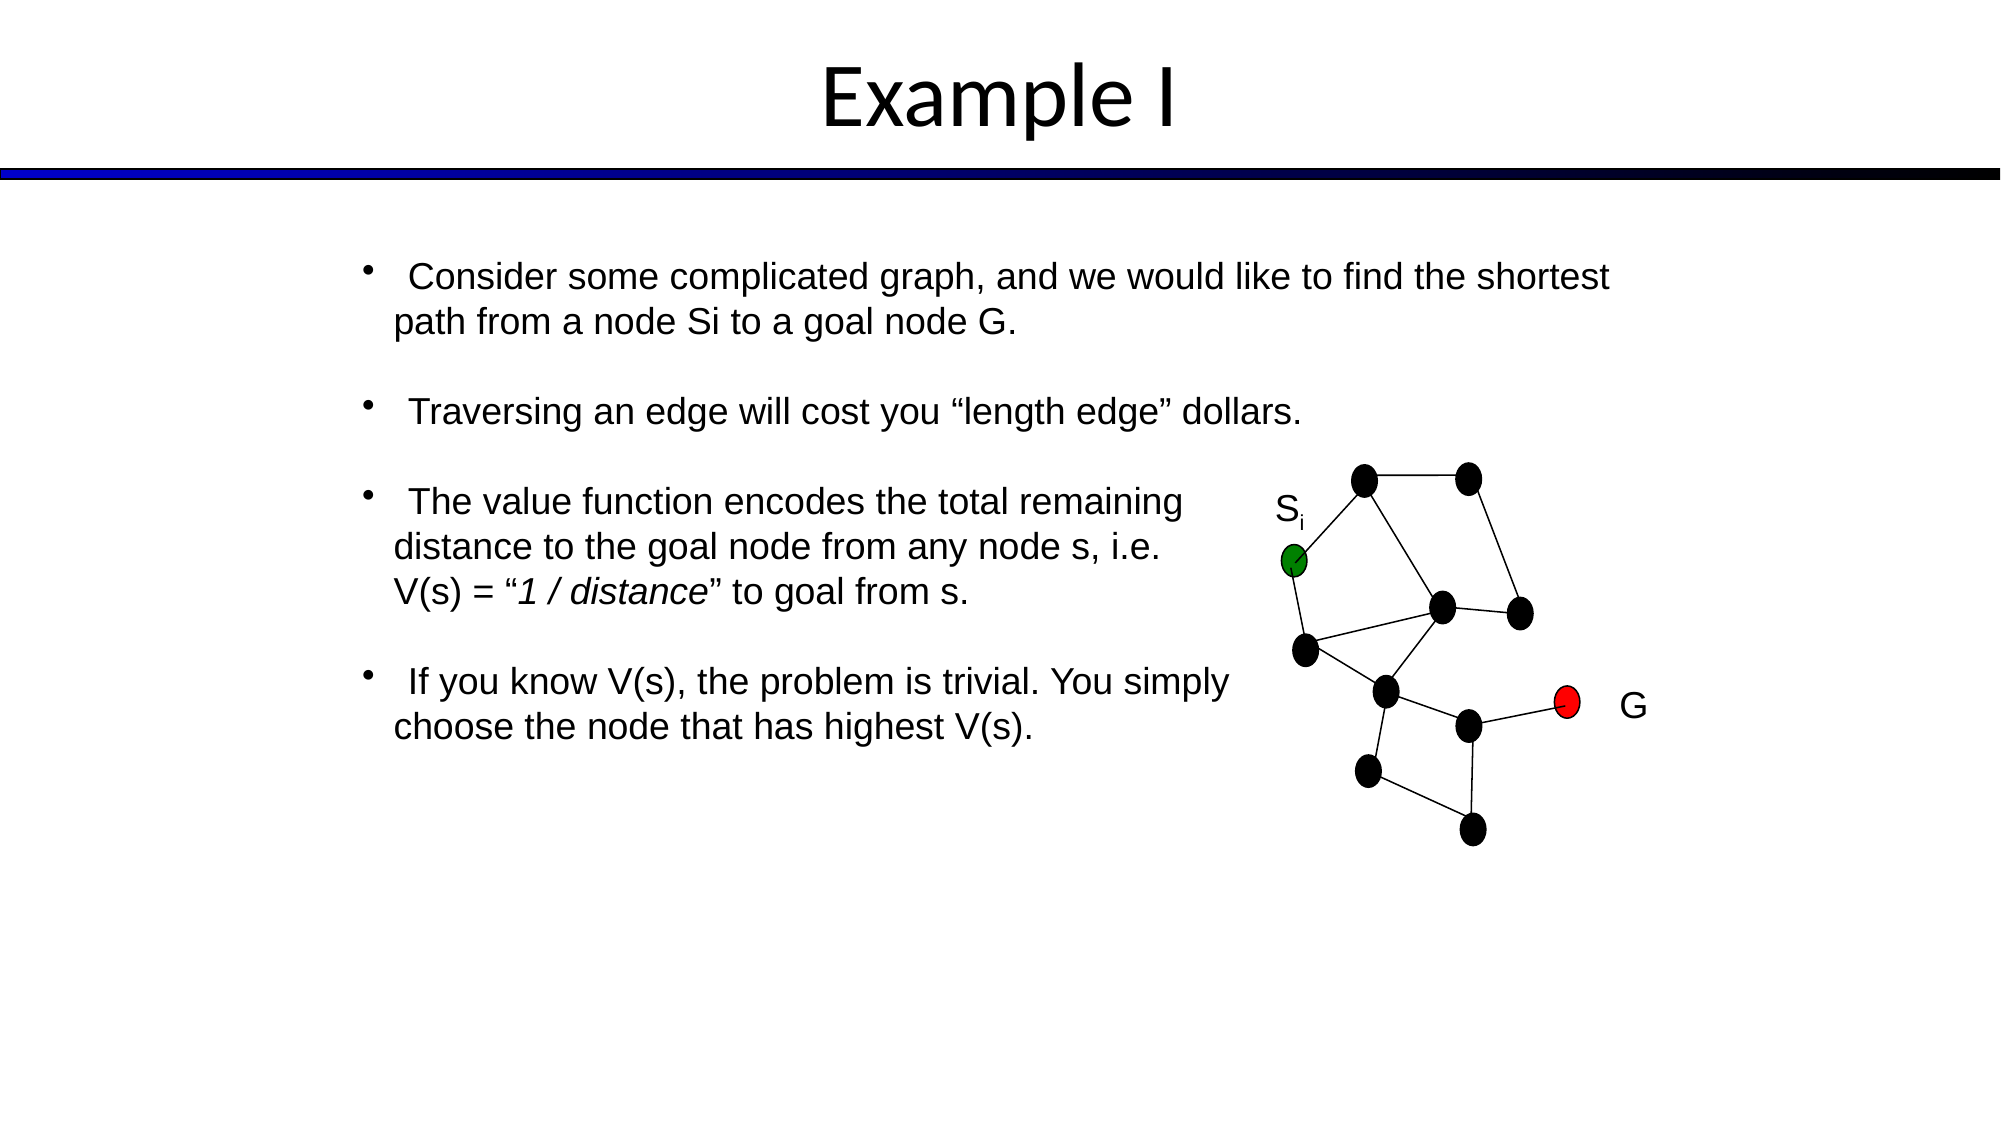

# Example I
 Consider some complicated graph, and we would like to find the shortest
   path from a node Si to a goal node G.

 Traversing an edge will cost you “length edge” dollars.

 The value function encodes the total remaining
   distance to the goal node from any node s, i.e.
   V(s) = “1 / distance” to goal from s.

 If you know V(s), the problem is trivial. You simply
   choose the node that has highest V(s).

Si

G